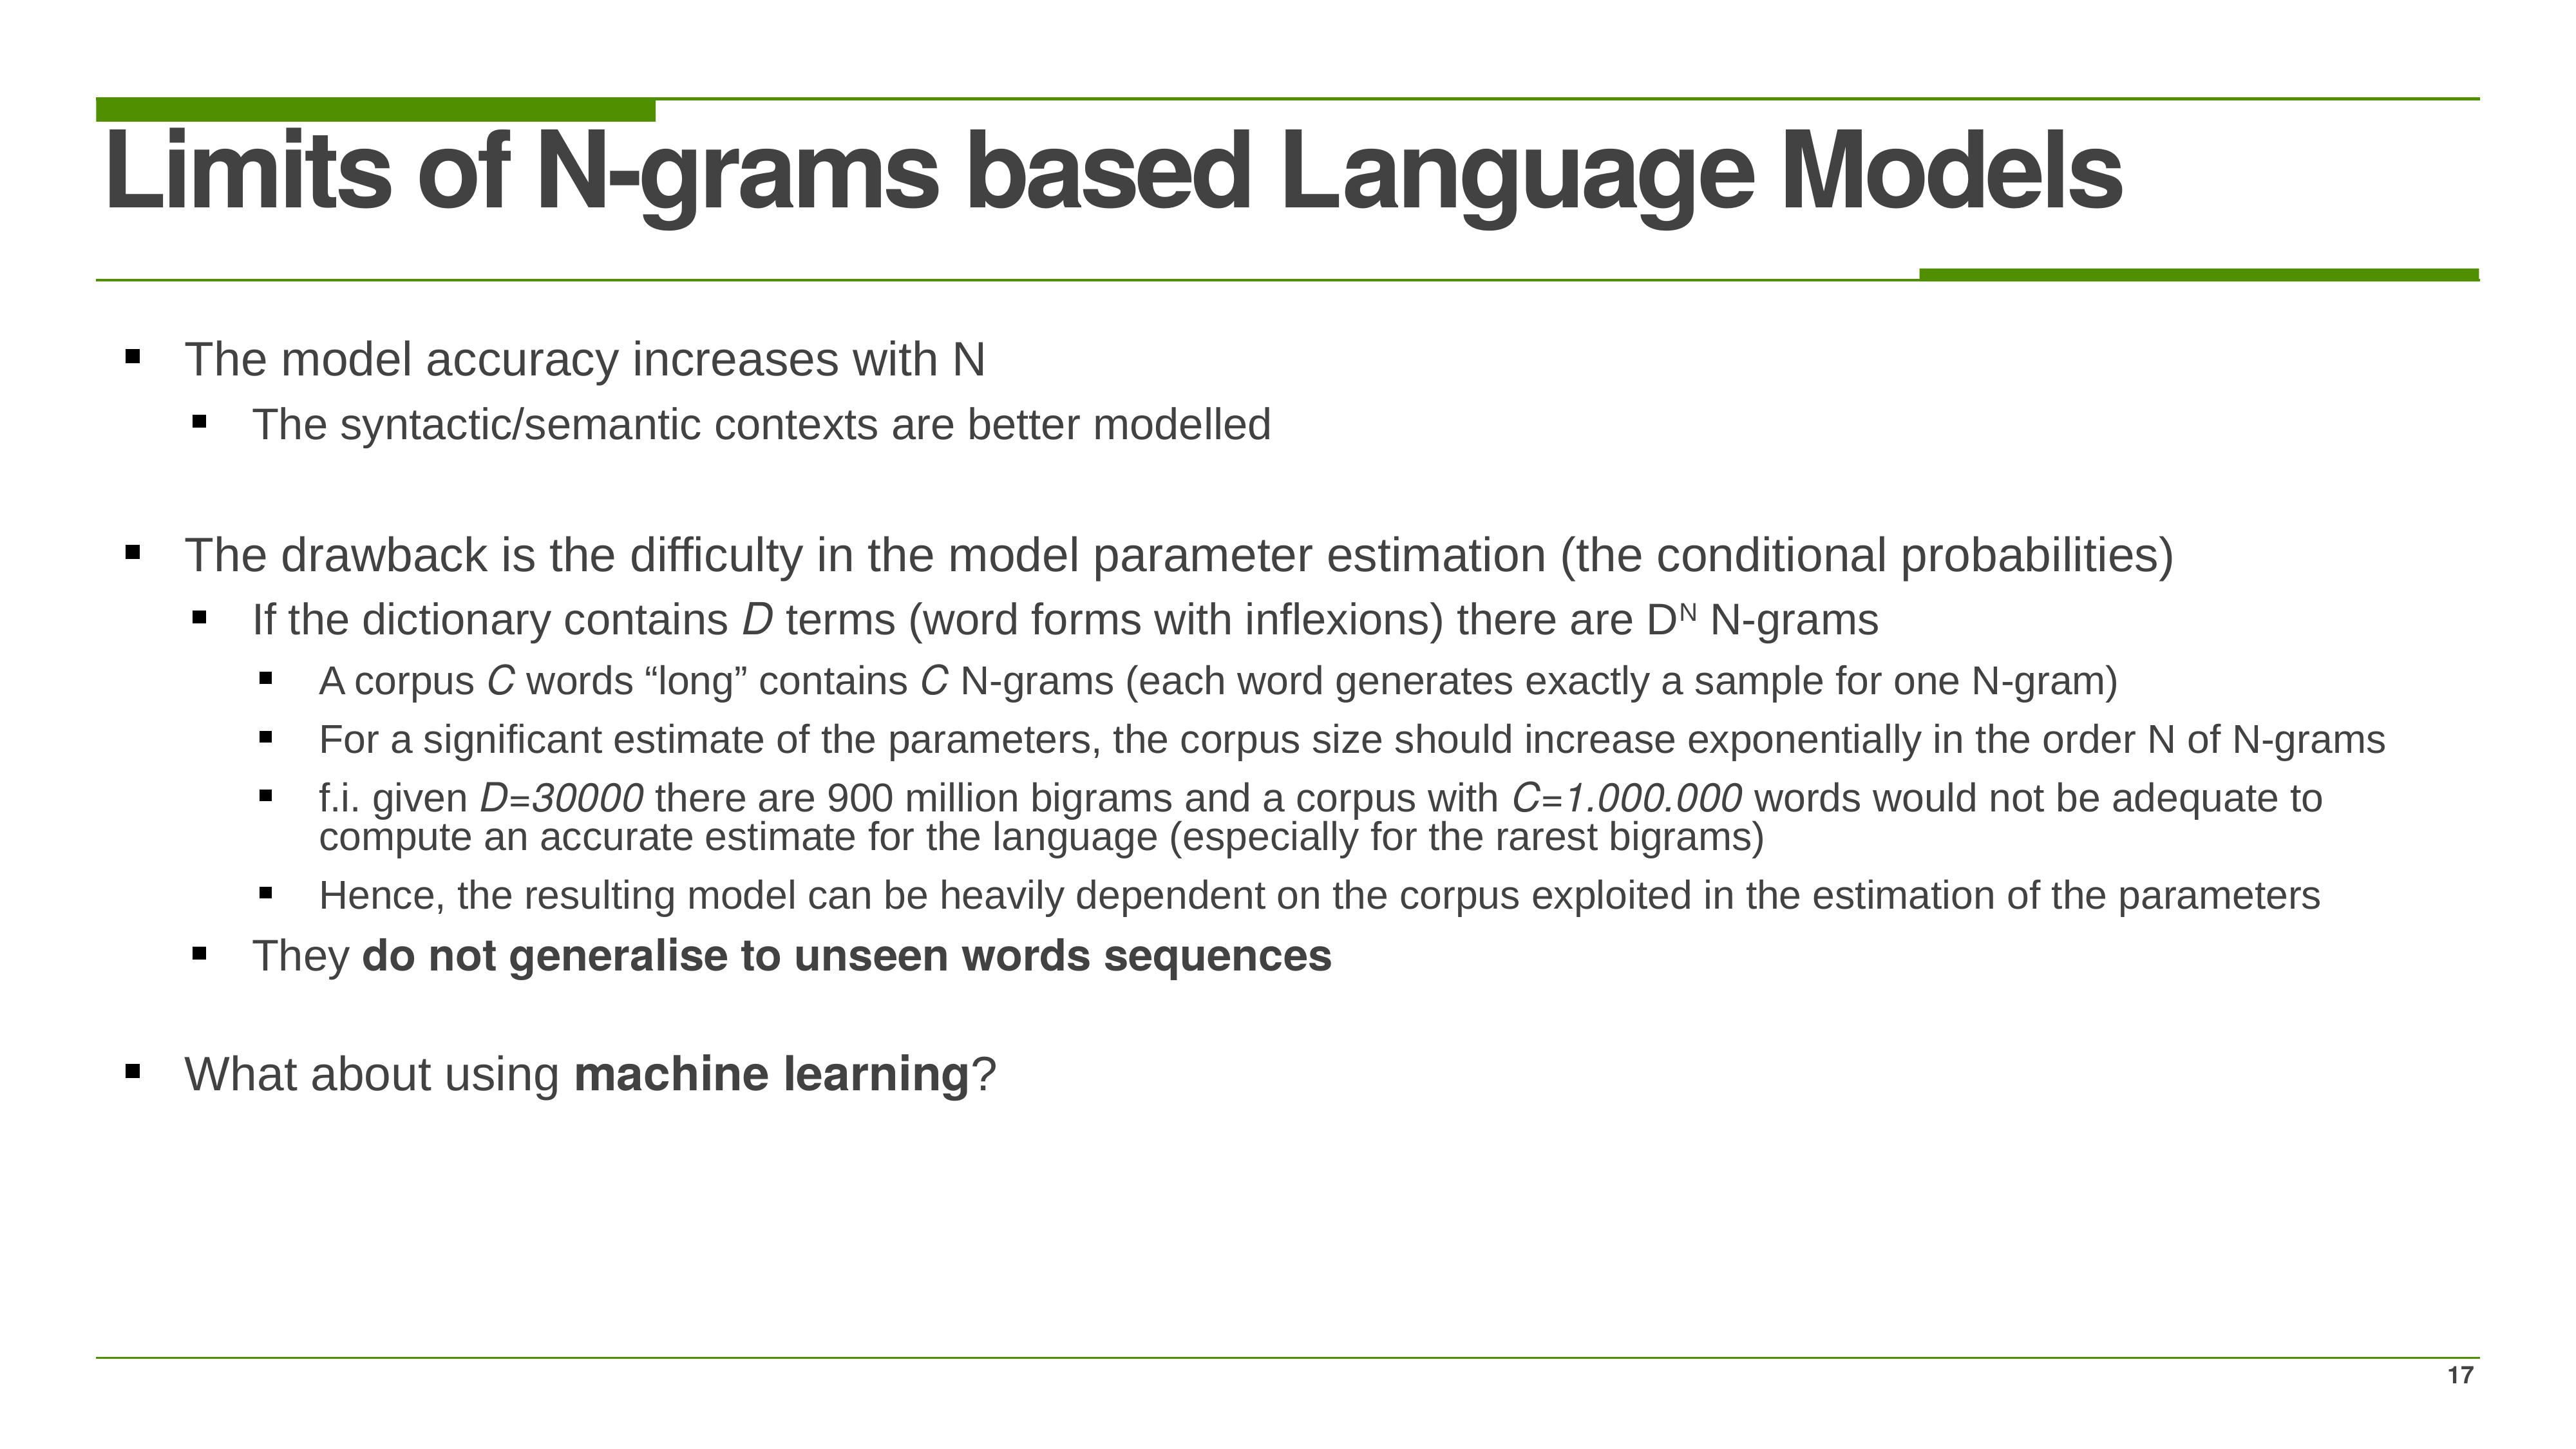

# Limits of N-grams based Language Models
The model accuracy increases with N
The syntactic/semantic contexts are better modelled

The drawback is the difficulty in the model parameter estimation (the conditional probabilities)
If the dictionary contains D terms (word forms with inflexions) there are DN N-grams
A corpus C words “long” contains C N-grams (each word generates exactly a sample for one N-gram)
For a significant estimate of the parameters, the corpus size should increase exponentially in the order N of N-grams
f.i. given D=30000 there are 900 million bigrams and a corpus with C=1.000.000 words would not be adequate to compute an accurate estimate for the language (especially for the rarest bigrams)
Hence, the resulting model can be heavily dependent on the corpus exploited in the estimation of the parameters
They do not generalise to unseen words sequences

What about using machine learning?
17